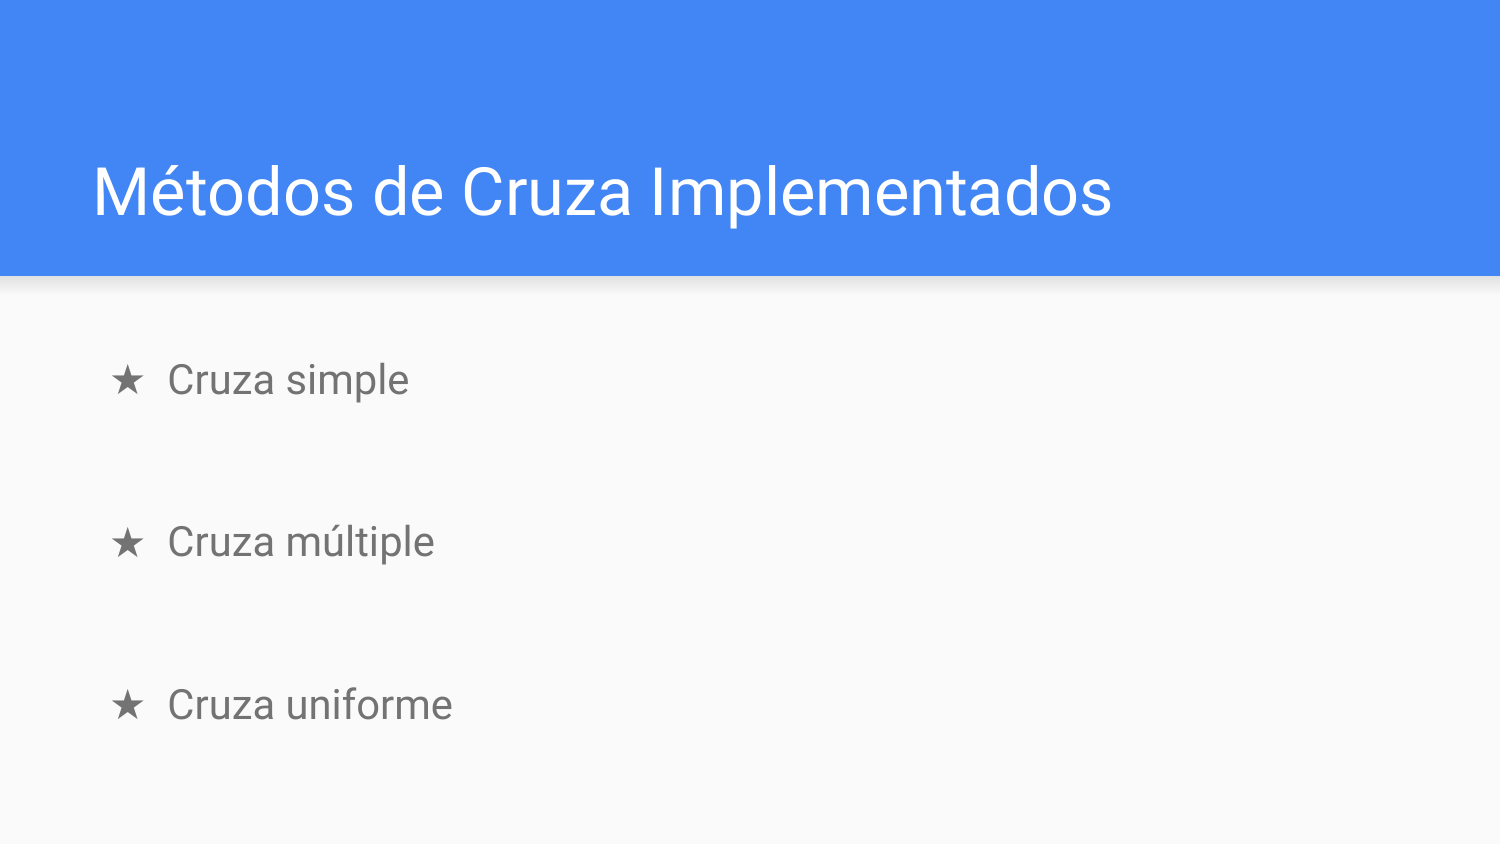

# Métodos de Cruza Implementados
Cruza simple

Cruza múltiple

Cruza uniforme